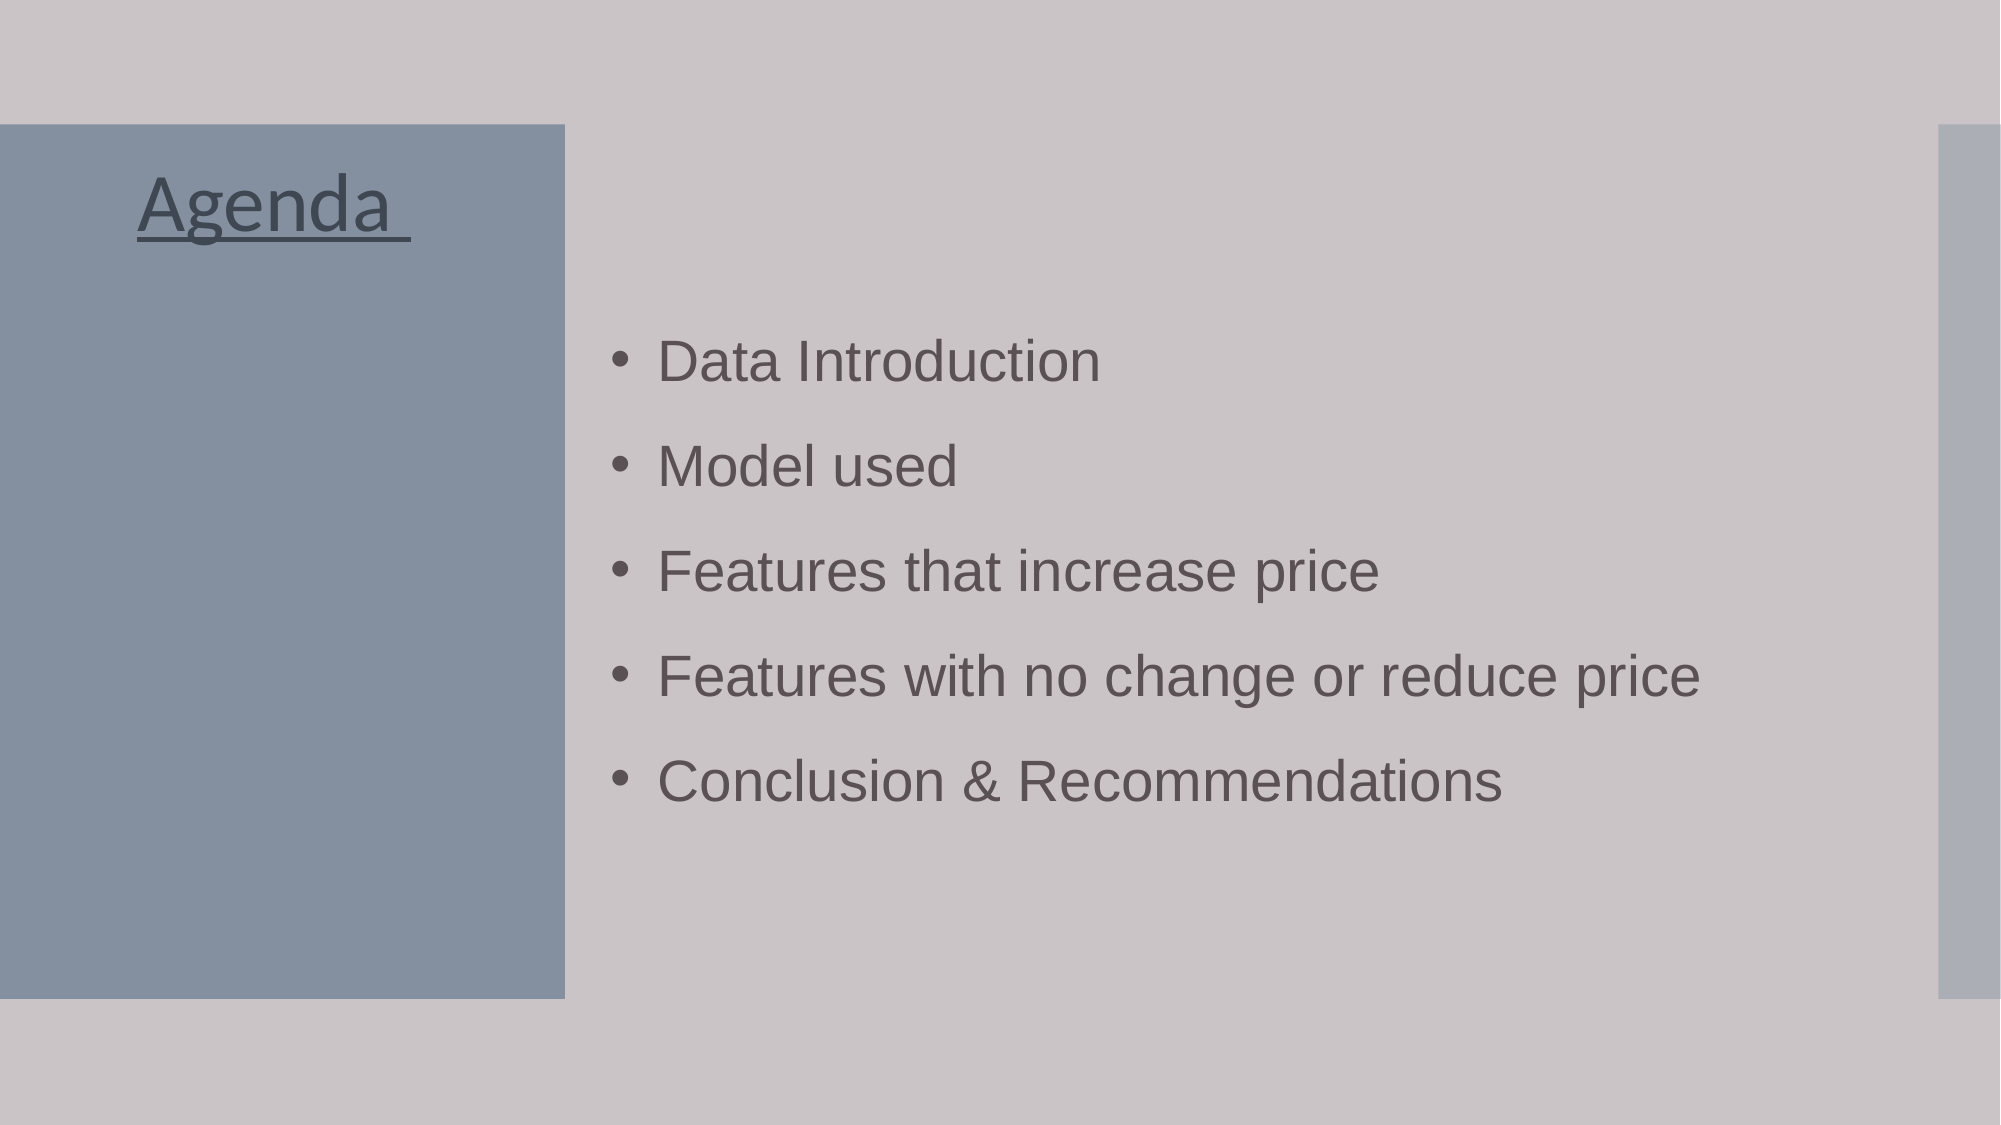

Agenda
Data Introduction
Model used
Features that increase price
Features with no change or reduce price
Conclusion & Recommendations